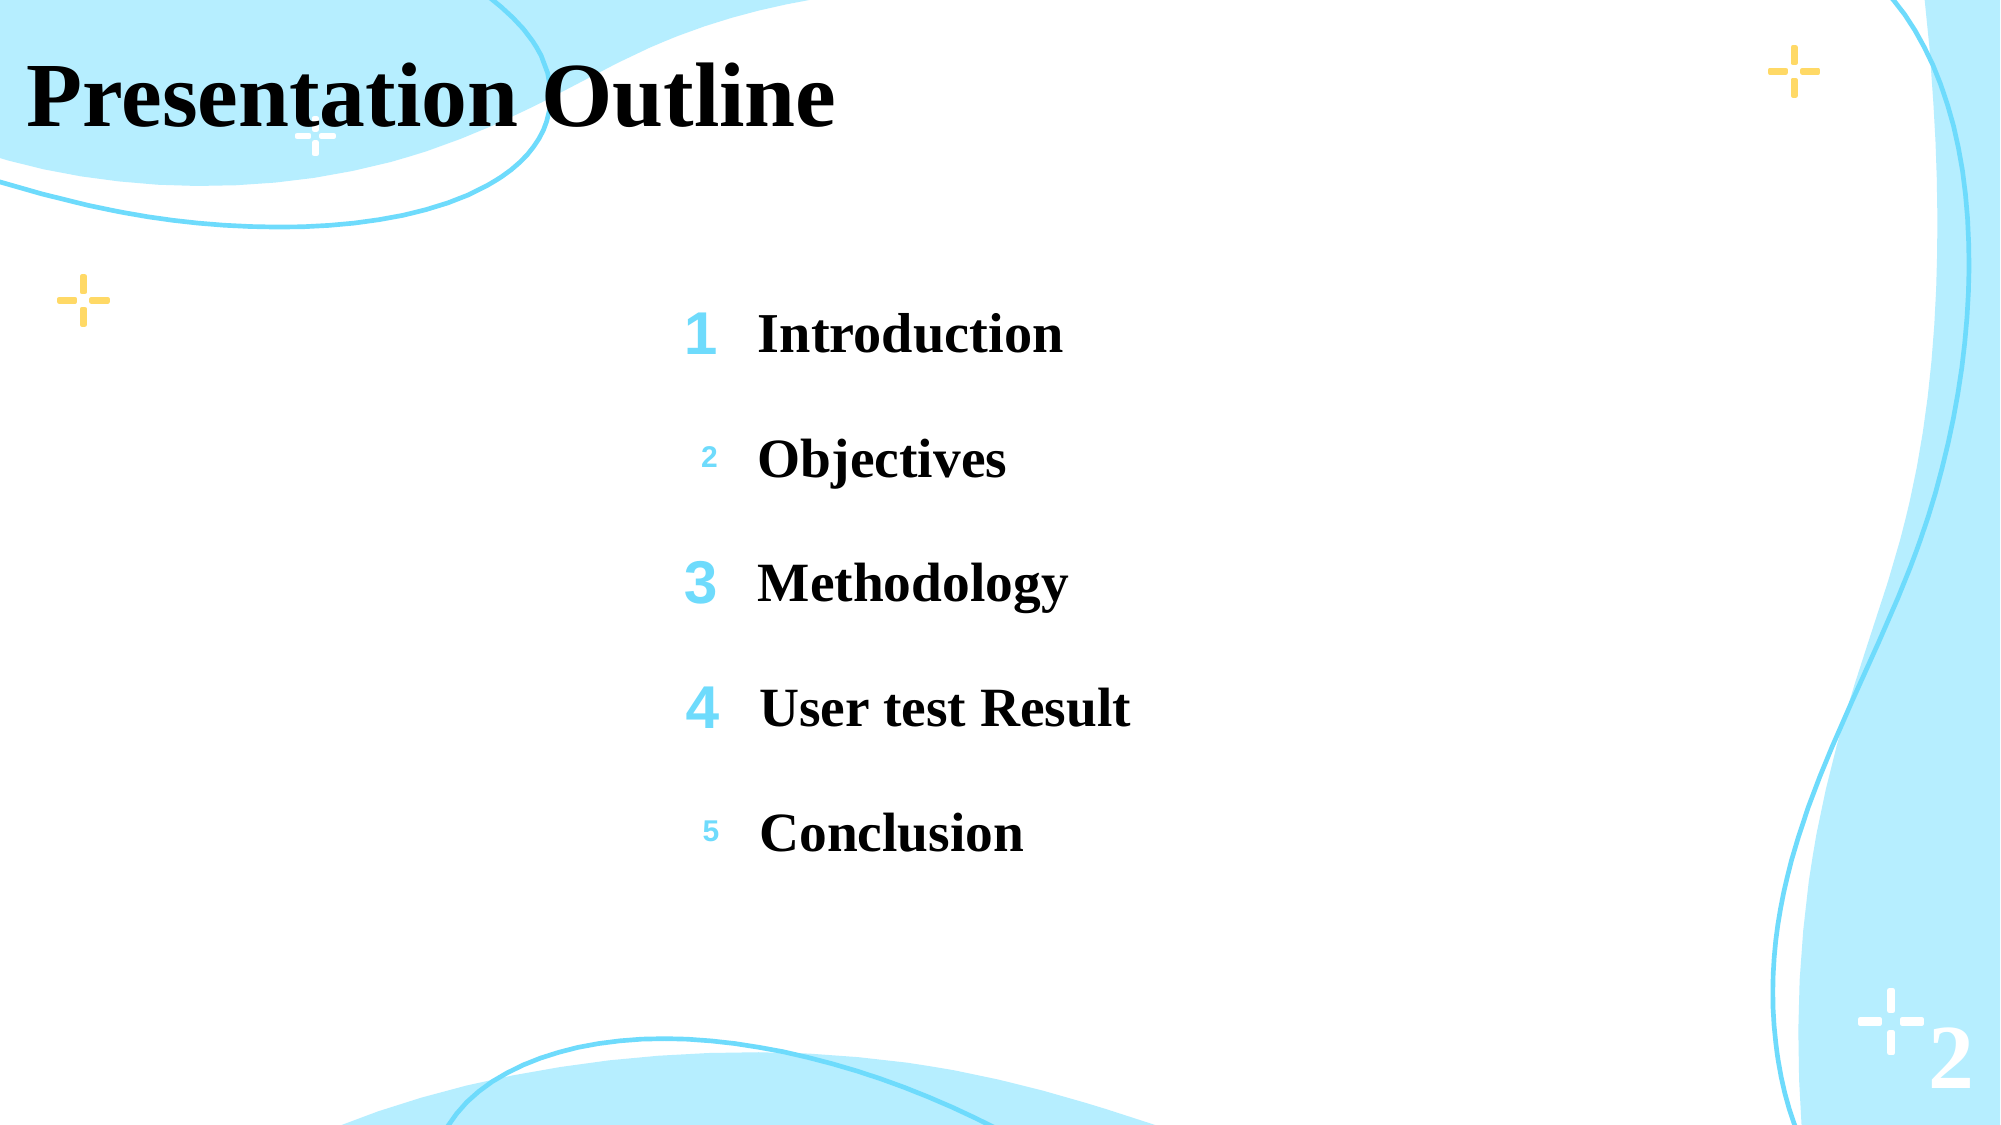

Presentation Outline

# 1
Introduction
2
Objectives
3
Methodology
4
User test Result
5
Conclusion
2